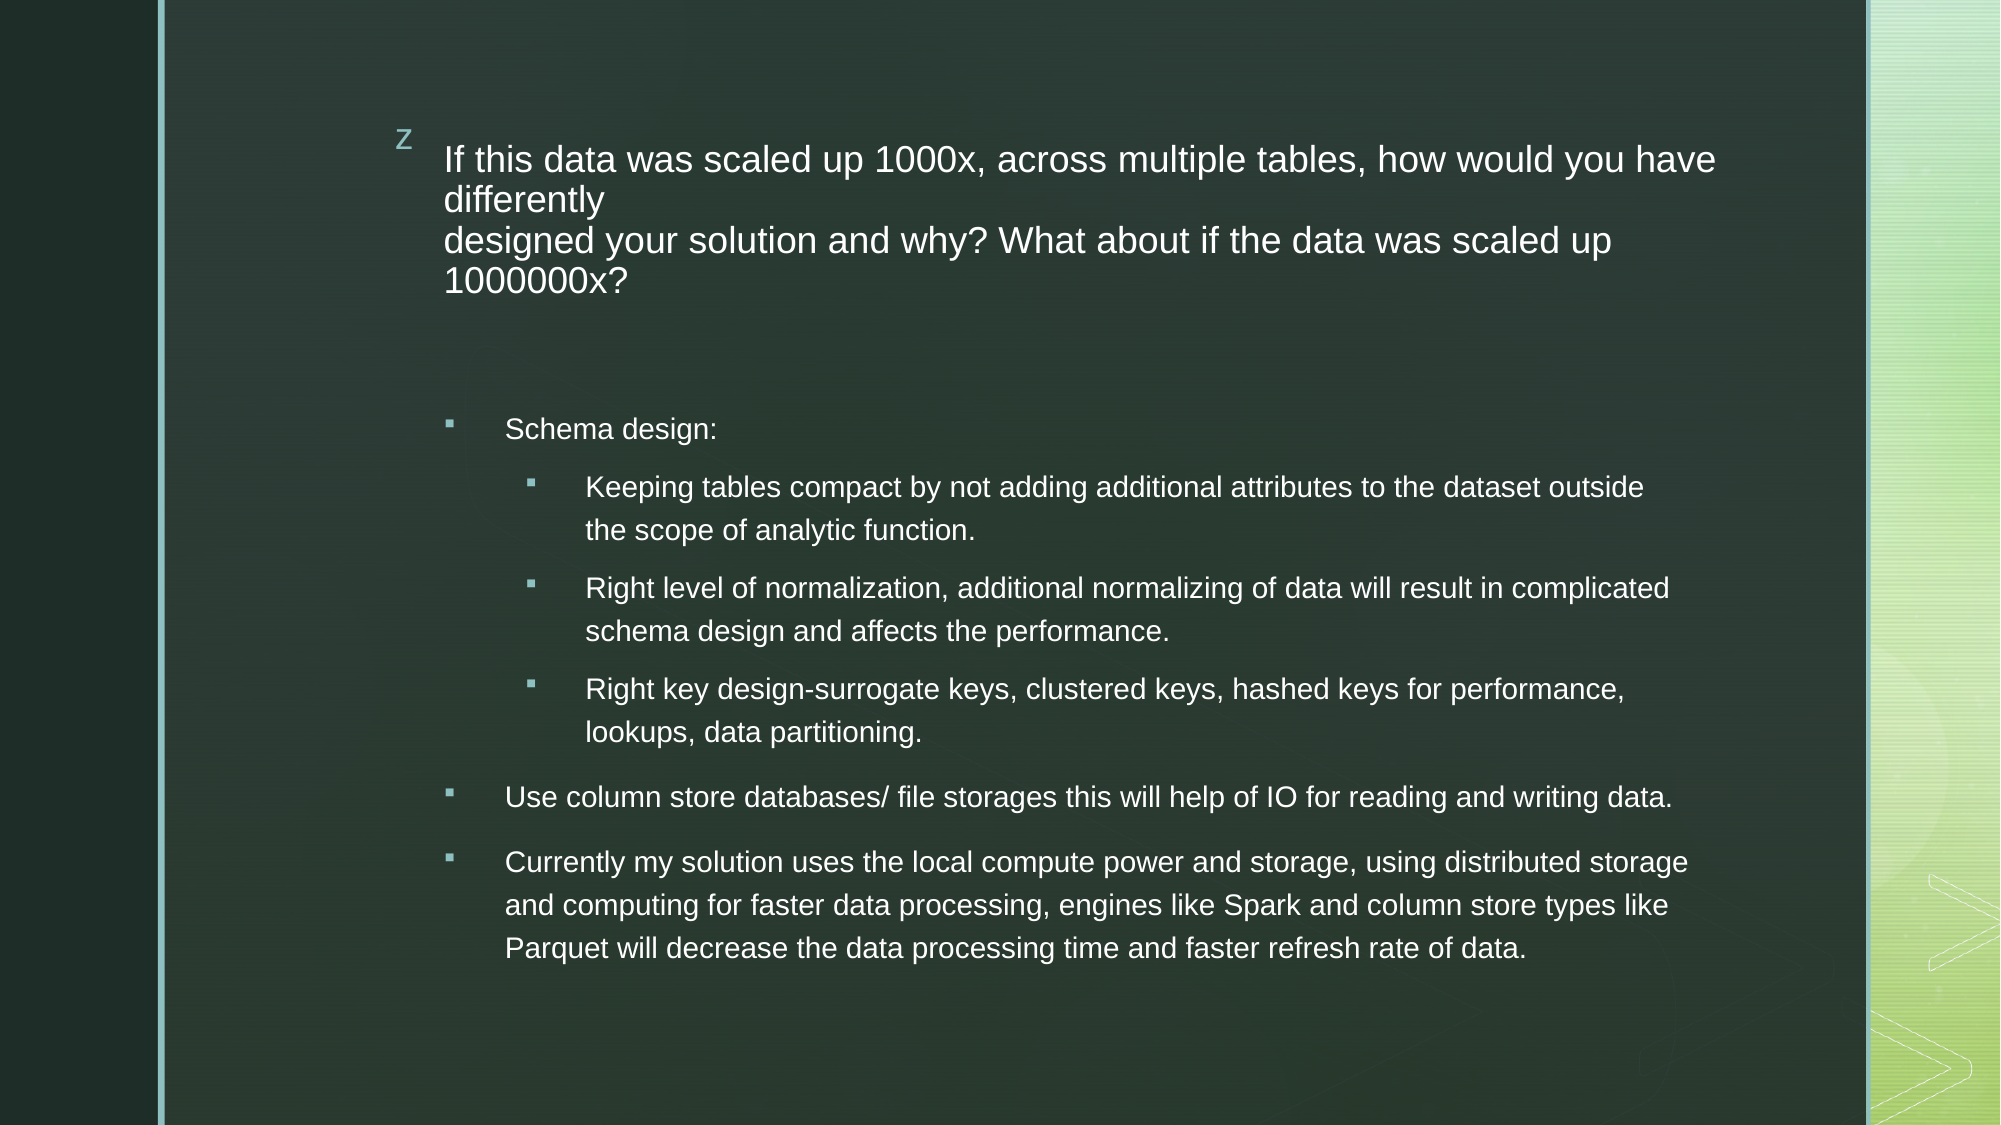

# If this data was scaled up 1000x, across multiple tables, how would you have differently designed your solution and why? What about if the data was scaled up 1000000x?
Schema design:
Keeping tables compact by not adding additional attributes to the dataset outside the scope of analytic function.
Right level of normalization, additional normalizing of data will result in complicated schema design and affects the performance.
Right key design-surrogate keys, clustered keys, hashed keys for performance, lookups, data partitioning.
Use column store databases/ file storages this will help of IO for reading and writing data.
Currently my solution uses the local compute power and storage, using distributed storage and computing for faster data processing, engines like Spark and column store types like Parquet will decrease the data processing time and faster refresh rate of data.